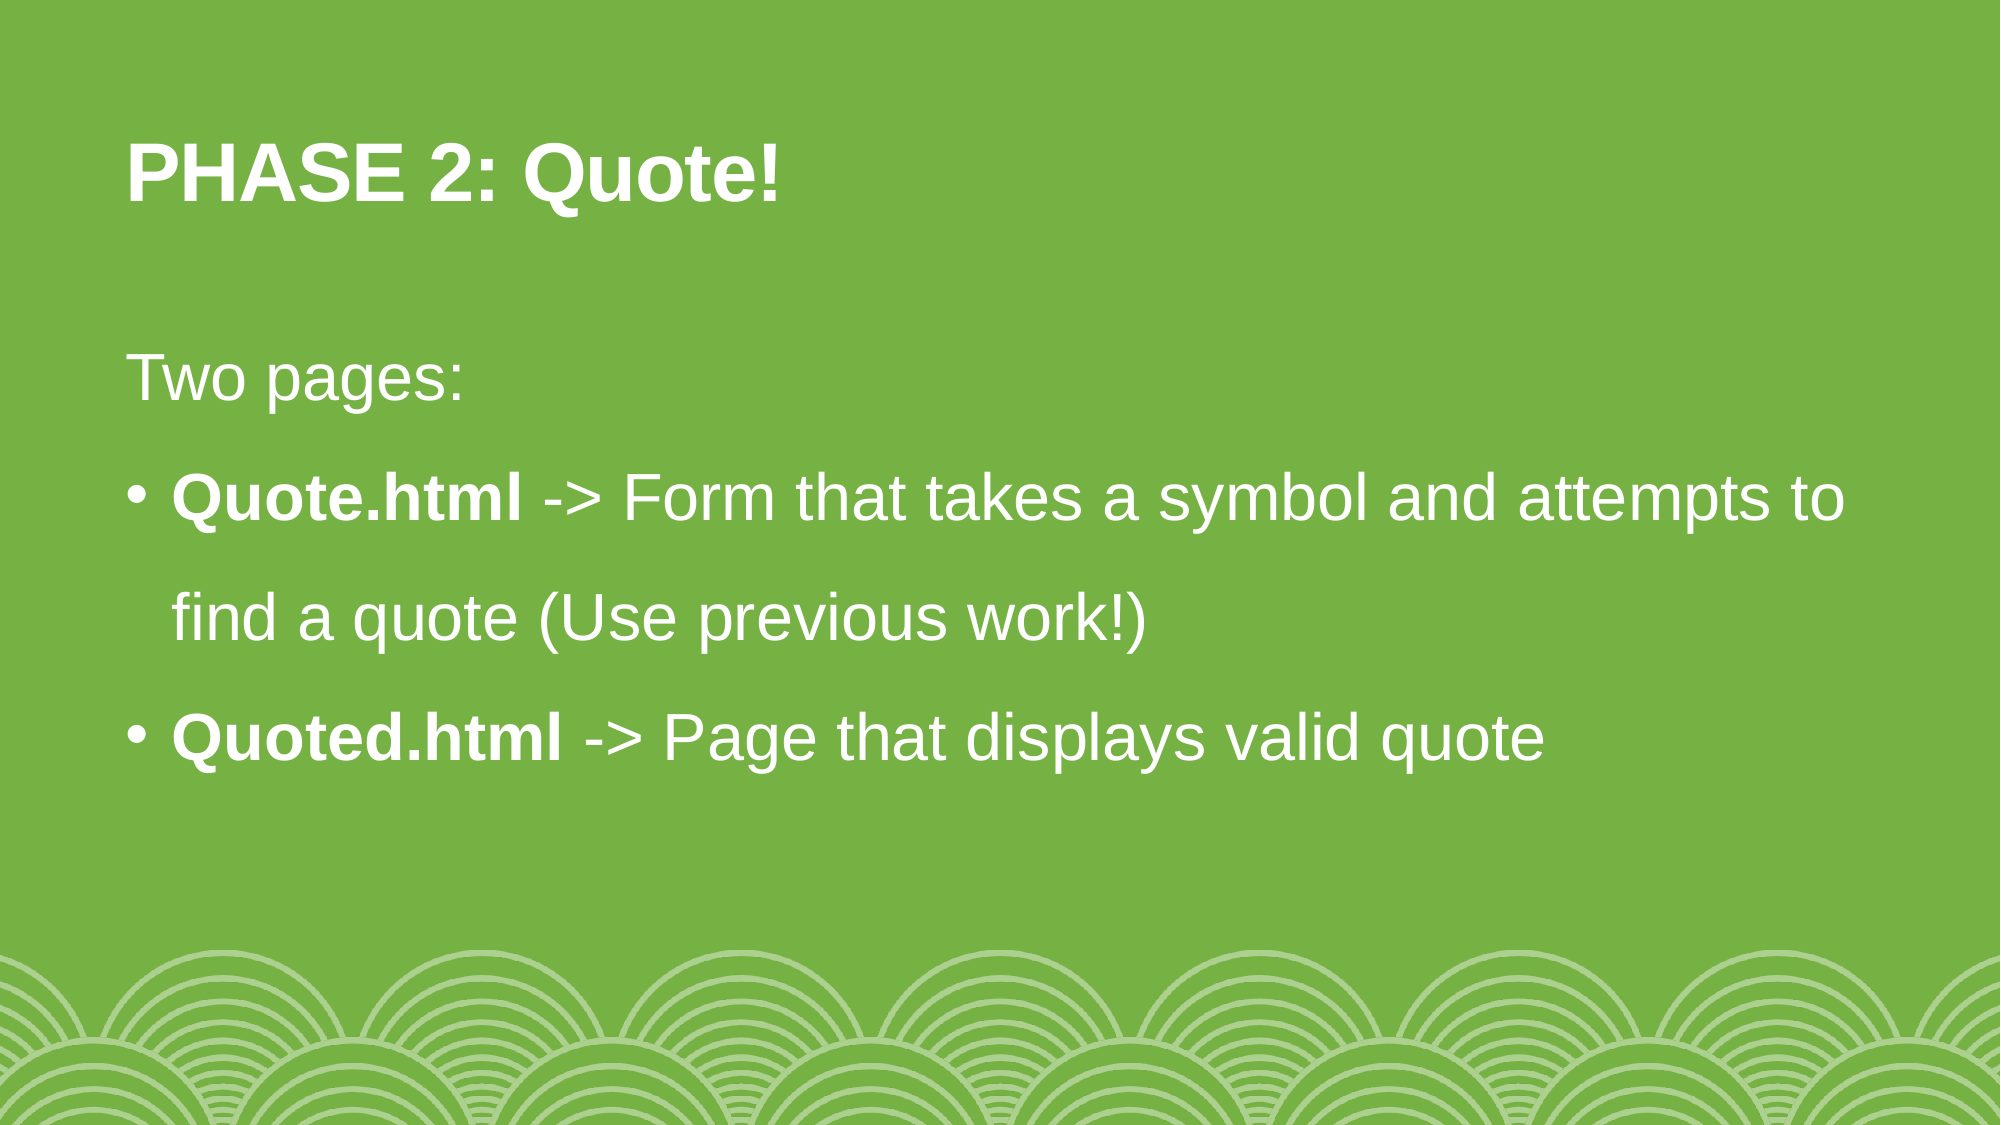

# PHASE 2: Quote!
Two pages:
Quote.html -> Form that takes a symbol and attempts to find a quote (Use previous work!)
Quoted.html -> Page that displays valid quote